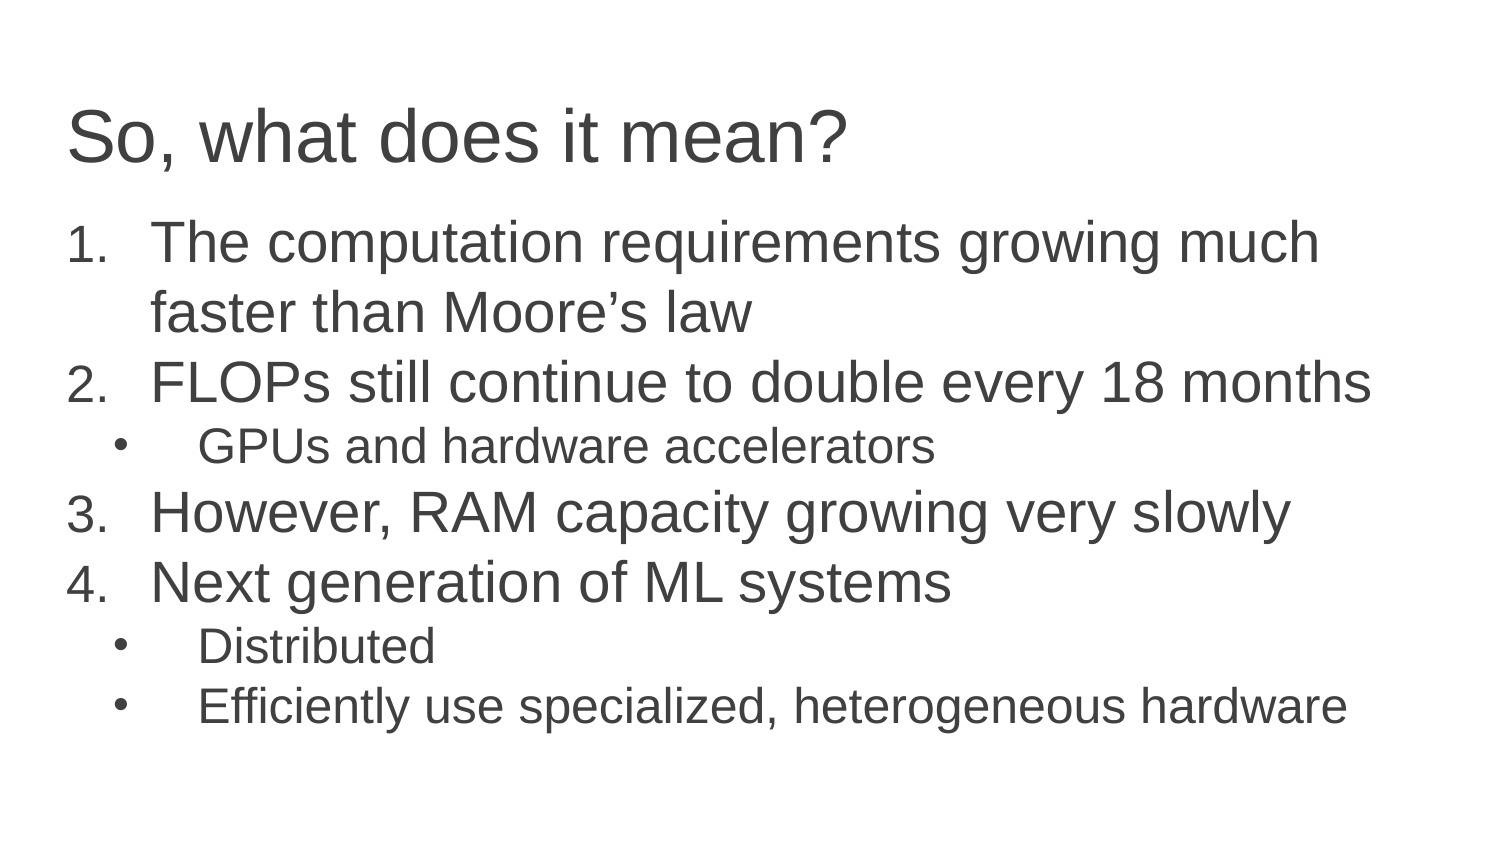

# So, what does it mean?
The computation requirements growing much faster than Moore’s law
FLOPs still continue to double every 18 months
GPUs and hardware accelerators
However, RAM capacity growing very slowly
Next generation of ML systems
Distributed
Efficiently use specialized, heterogeneous hardware